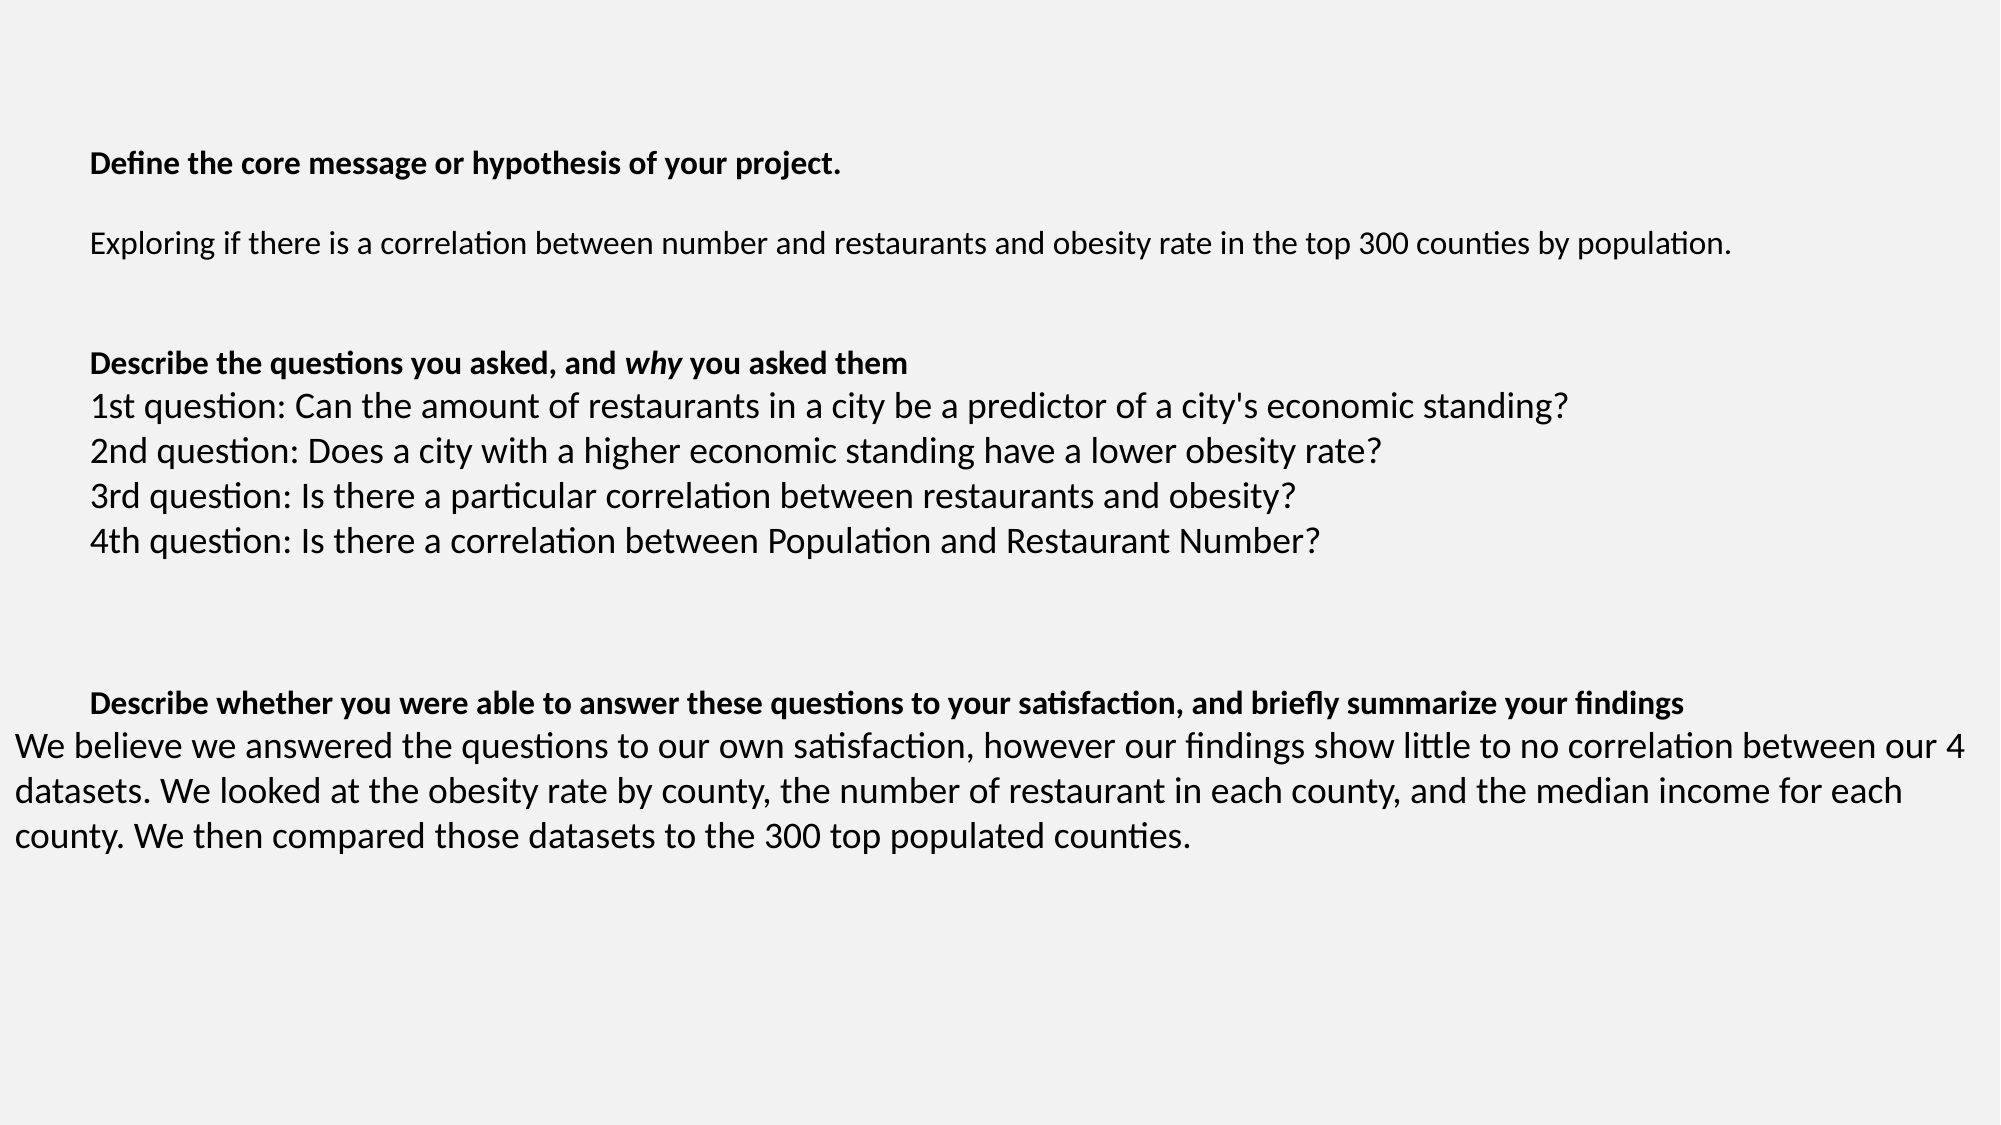

Define the core message or hypothesis of your project.

Exploring if there is a correlation between number and restaurants and obesity rate in the top 300 counties by population.

Describe the questions you asked, and why you asked them
1st question: Can the amount of restaurants in a city be a predictor of a city's economic standing?
2nd question: Does a city with a higher economic standing have a lower obesity rate?
3rd question: Is there a particular correlation between restaurants and obesity?
4th question: Is there a correlation between Population and Restaurant Number?

Describe whether you were able to answer these questions to your satisfaction, and briefly summarize your findings
We believe we answered the questions to our own satisfaction, however our findings show little to no correlation between our 4 datasets. We looked at the obesity rate by county, the number of restaurant in each county, and the median income for each county. We then compared those datasets to the 300 top populated counties.